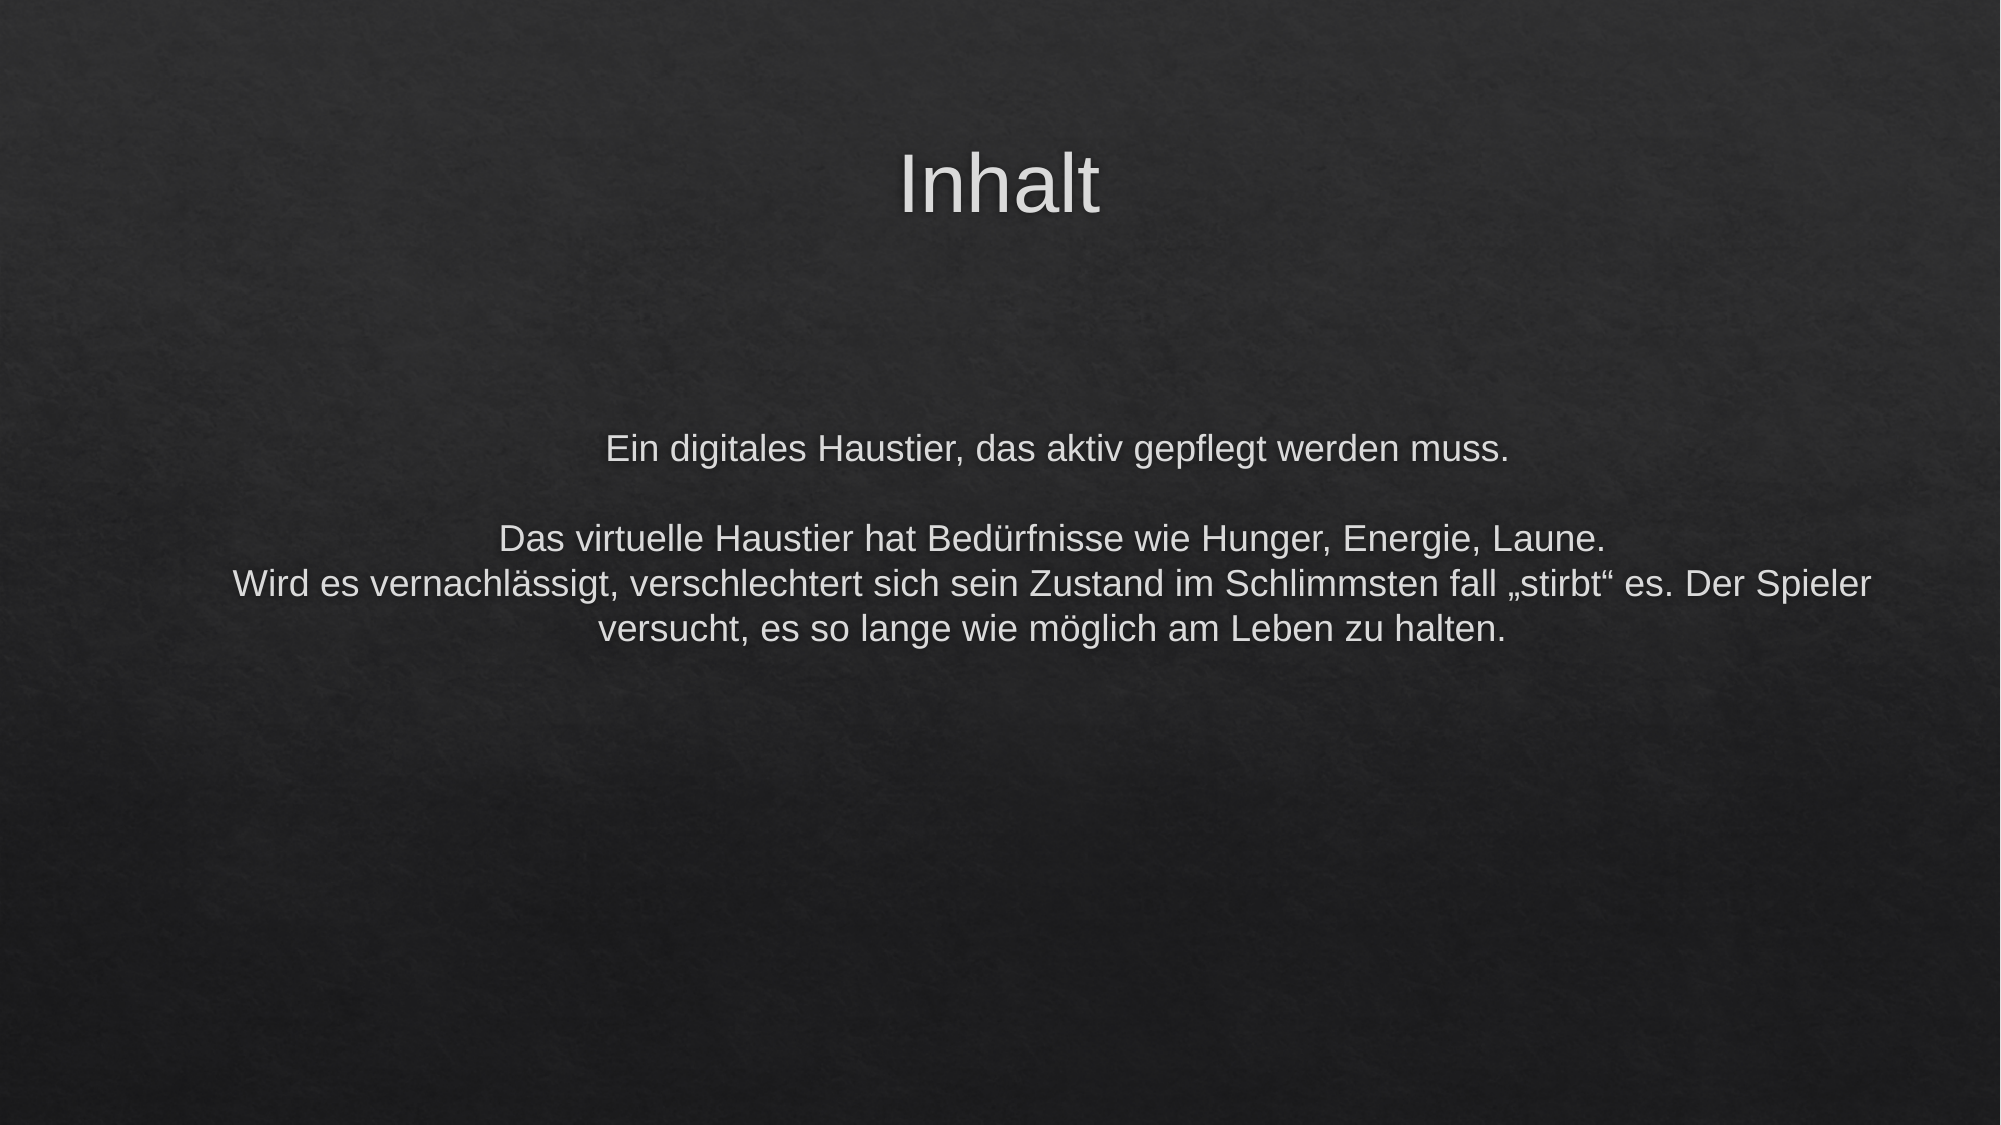

# Inhalt
 Ein digitales Haustier, das aktiv gepflegt werden muss.

Das virtuelle Haustier hat Bedürfnisse wie Hunger, Energie, Laune.
Wird es vernachlässigt, verschlechtert sich sein Zustand im Schlimmsten fall „stirbt“ es. Der Spieler versucht, es so lange wie möglich am Leben zu halten.